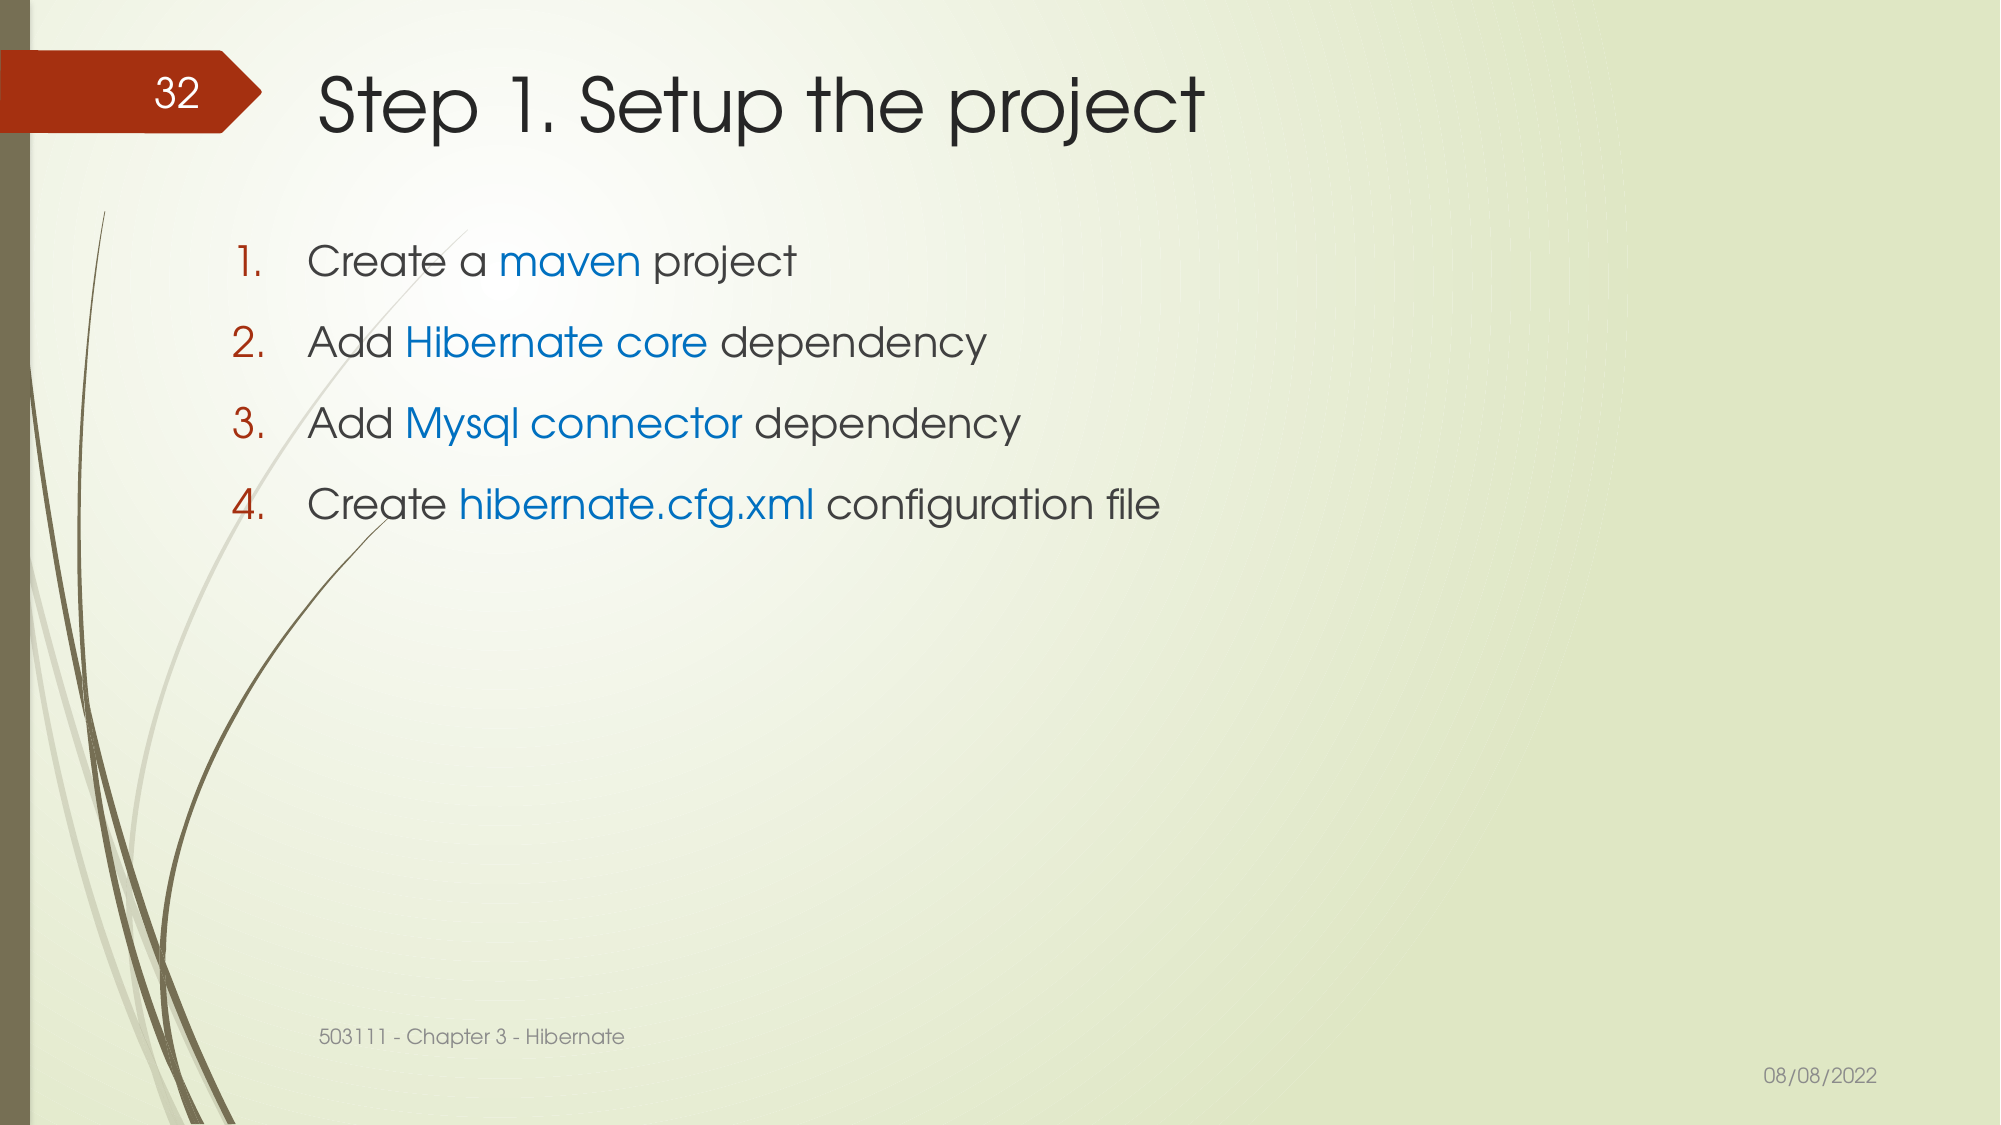

# Step 1. Setup the project
32
Create a maven project
Add Hibernate core dependency
Add Mysql connector dependency
Create hibernate.cfg.xml configuration file
503111 - Chapter 3 - Hibernate
08/08/2022